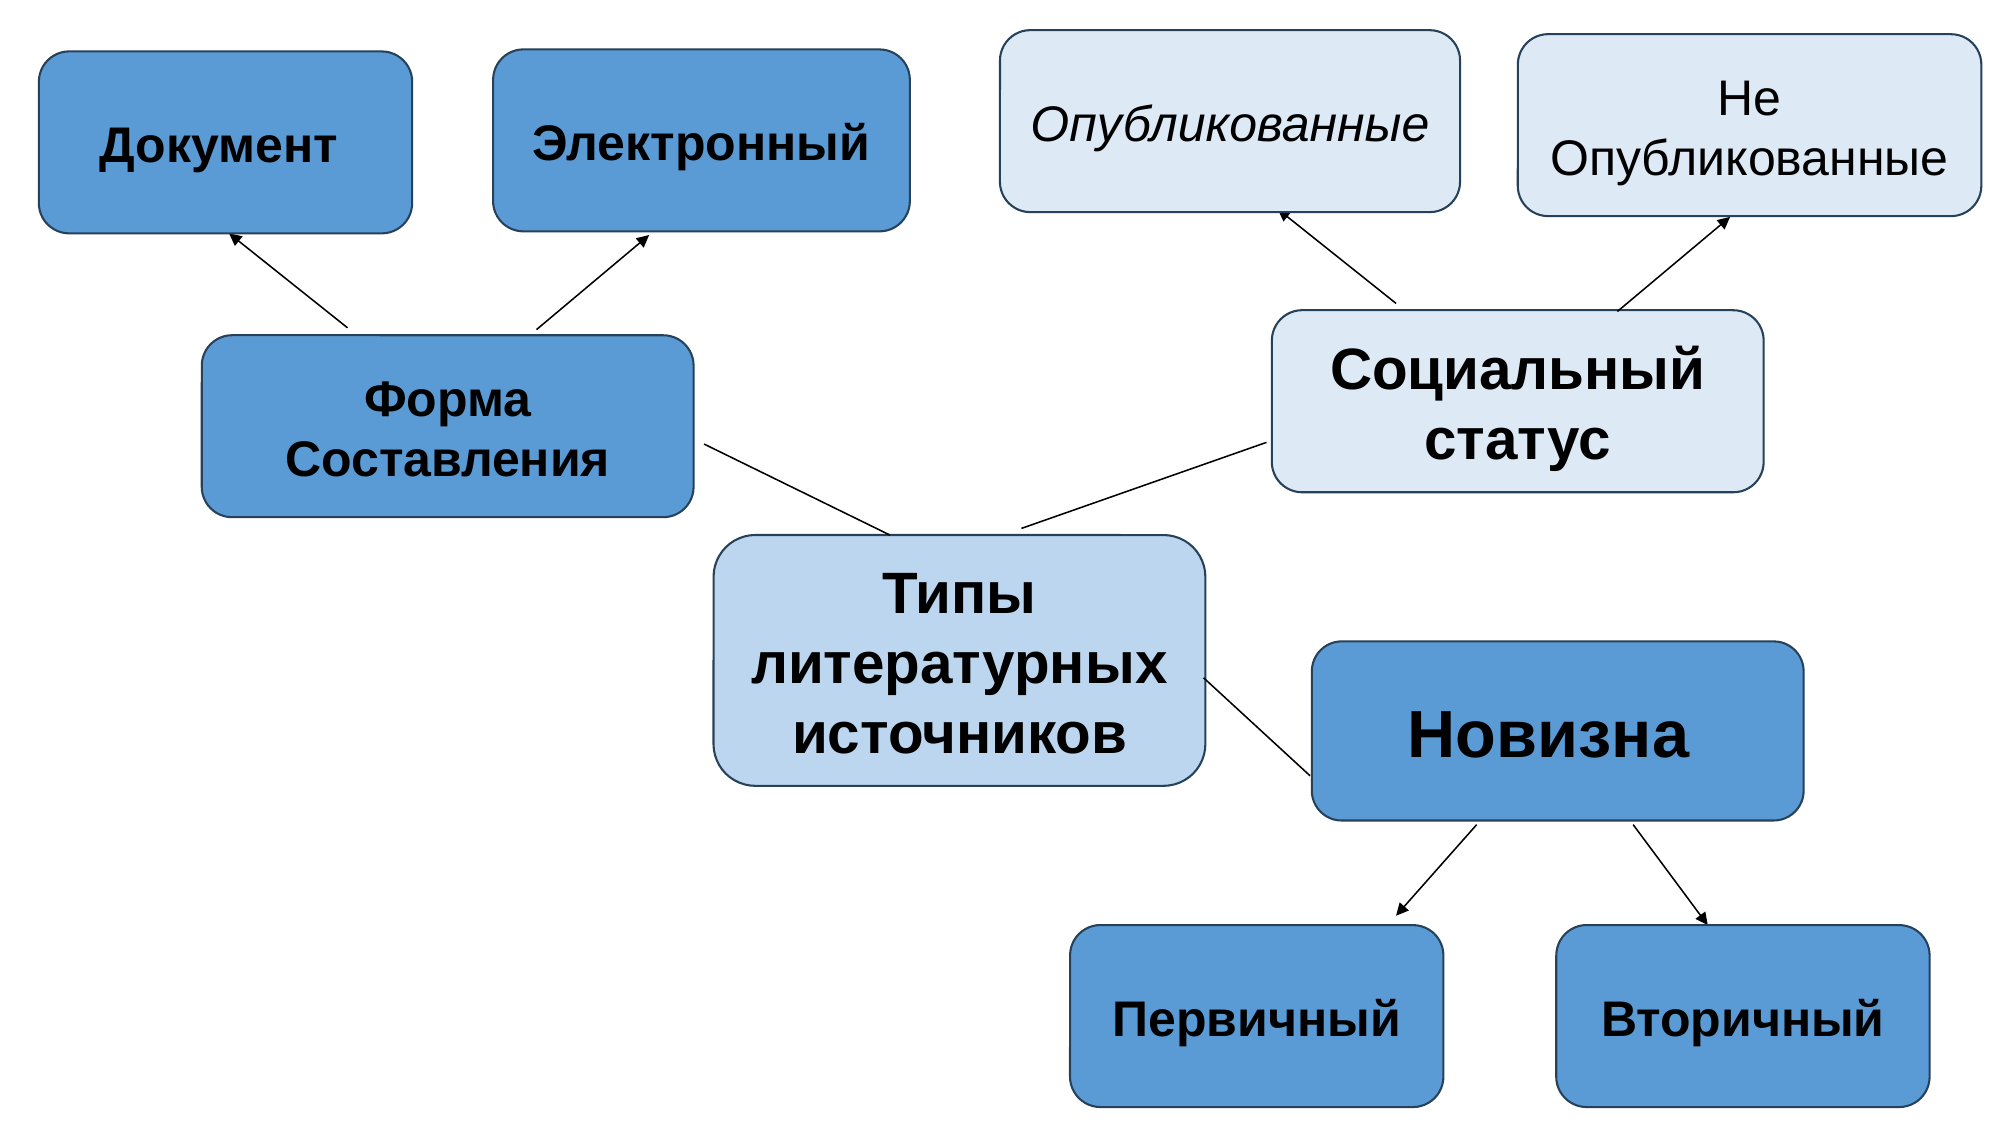

Опубликованные
Не
Опубликованные
Электронный
Документ
Социальный статус
Форма Составления
Типы литературных источников
Новизна
Первичный
Вторичный